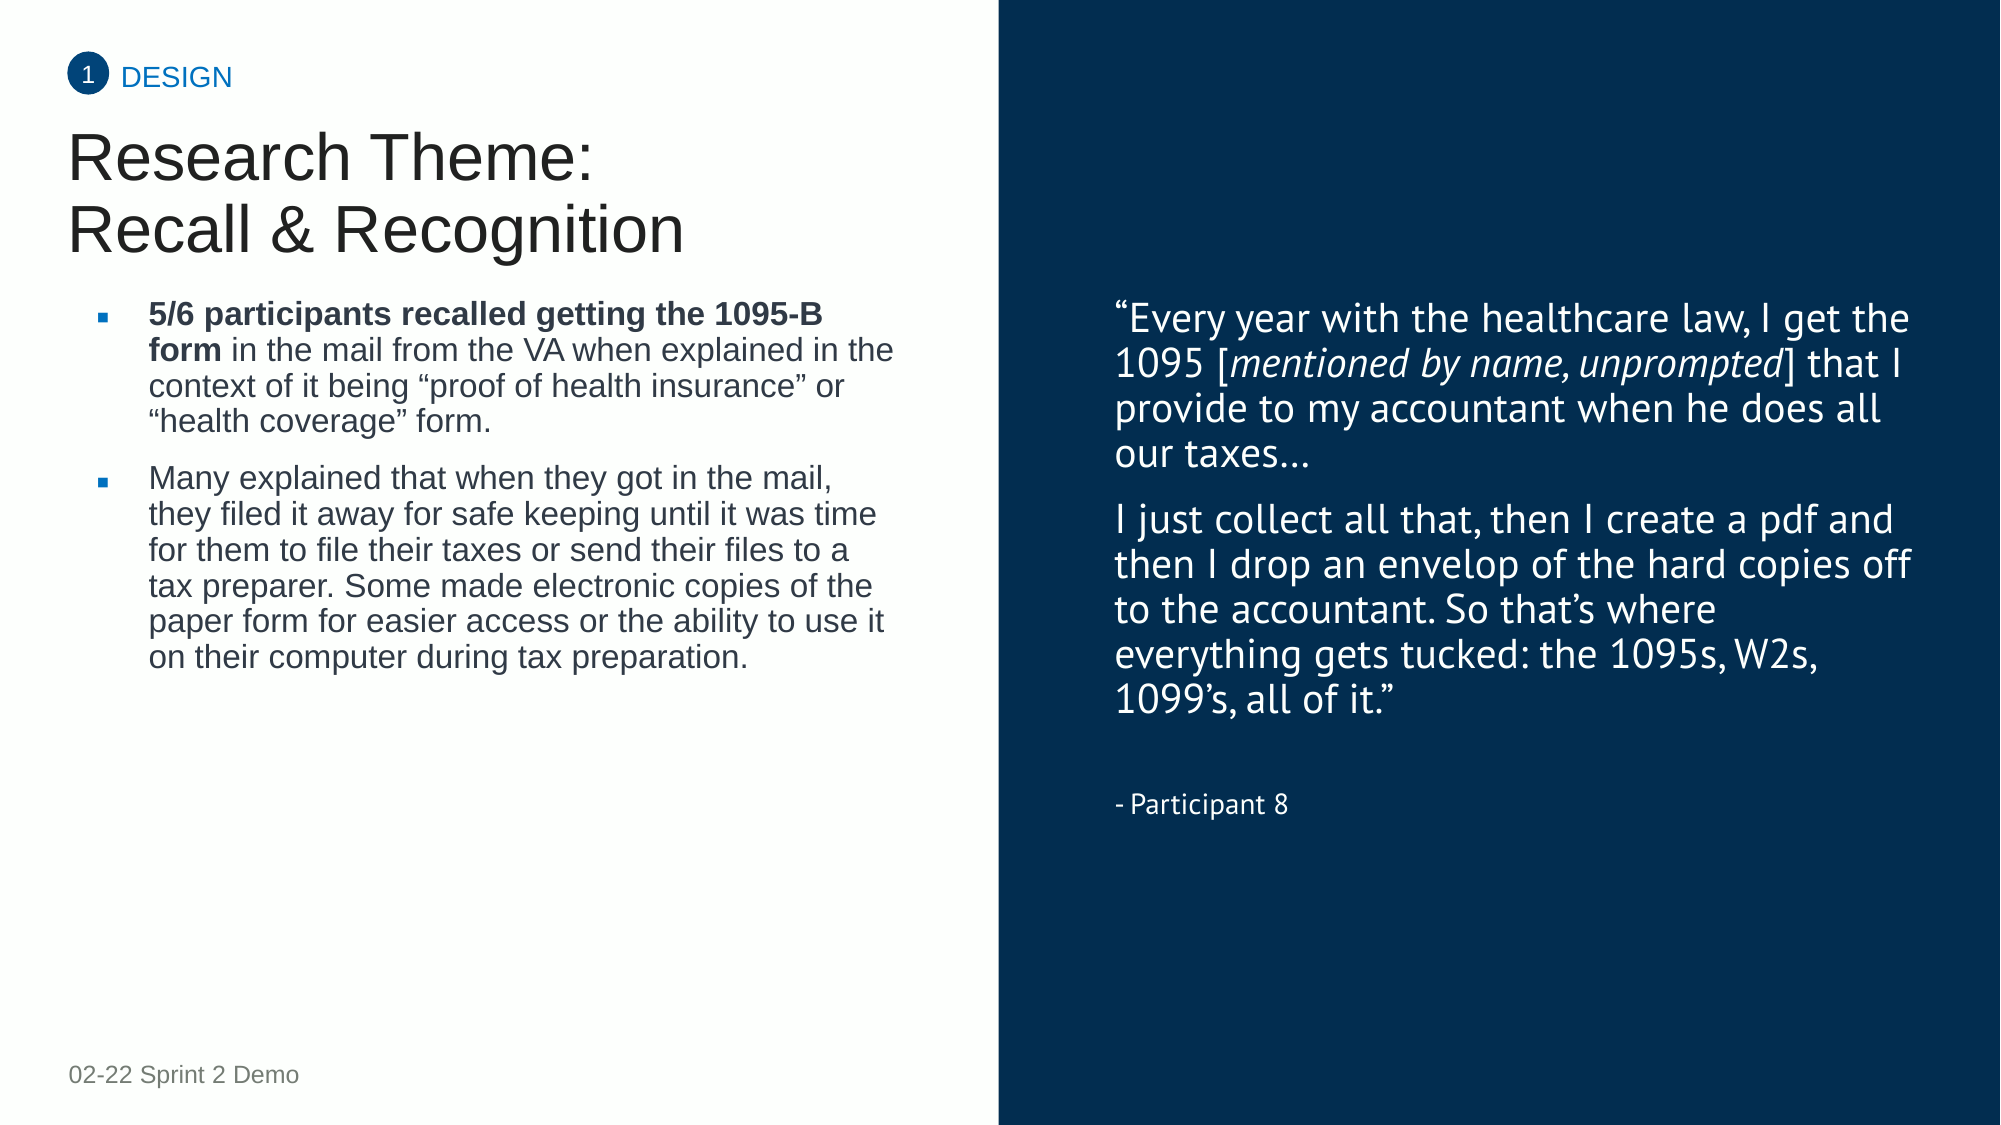

DESIGN
1
Research Theme:
Recall & Recognition
5/6 participants recalled getting the 1095-B form in the mail from the VA when explained in the context of it being “proof of health insurance” or “health coverage” form.
Many explained that when they got in the mail, they filed it away for safe keeping until it was time for them to file their taxes or send their files to a tax preparer. Some made electronic copies of the paper form for easier access or the ability to use it on their computer during tax preparation.
“Every year with the healthcare law, I get the 1095 [mentioned by name, unprompted] that I provide to my accountant when he does all our taxes…
I just collect all that, then I create a pdf and then I drop an envelop of the hard copies off to the accountant. So that’s where everything gets tucked: the 1095s, W2s, 1099’s, all of it.”
- Participant 8

13
02-22 Sprint 2 Demo
Design